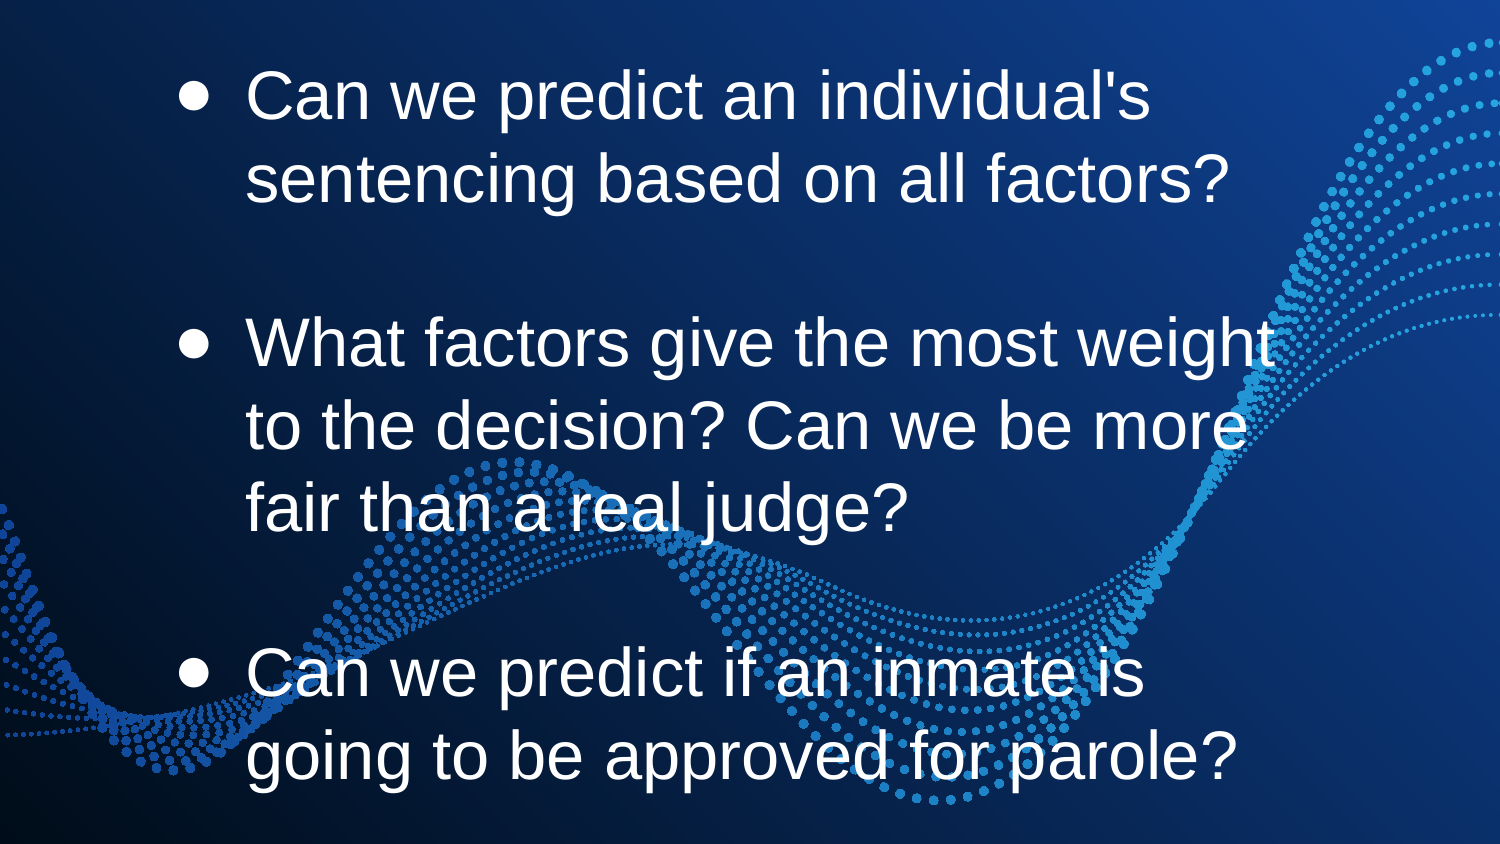

# Can we predict an individual's sentencing based on all factors?

What factors give the most weight to the decision? Can we be more fair than a real judge?

Can we predict if an inmate is going to be approved for parole?